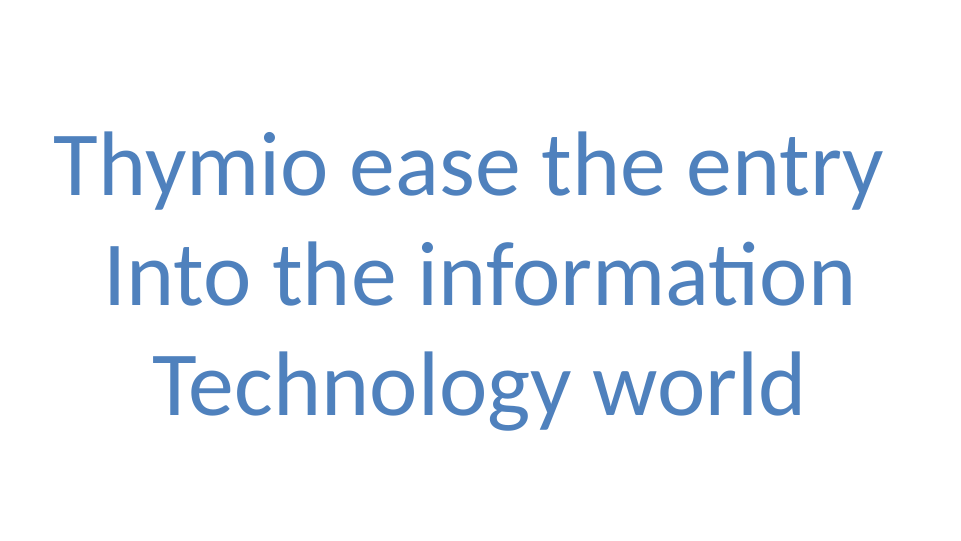

Thymio ease the entry
Into the information
Technology world